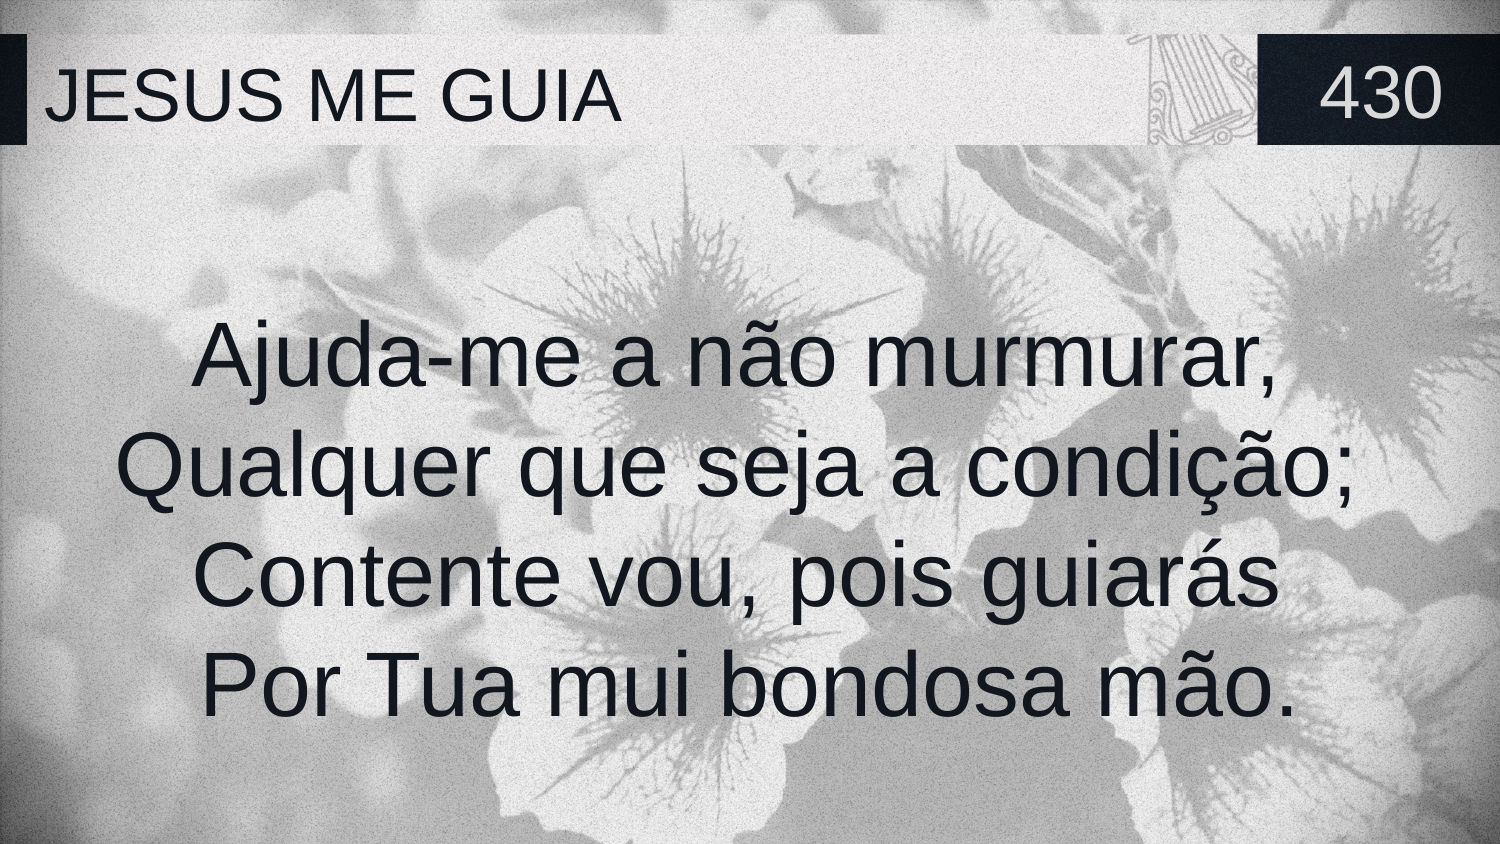

# JESUS ME GUIA
430
Ajuda-me a não murmurar,
Qualquer que seja a condição;
Contente vou, pois guiarás
Por Tua mui bondosa mão.